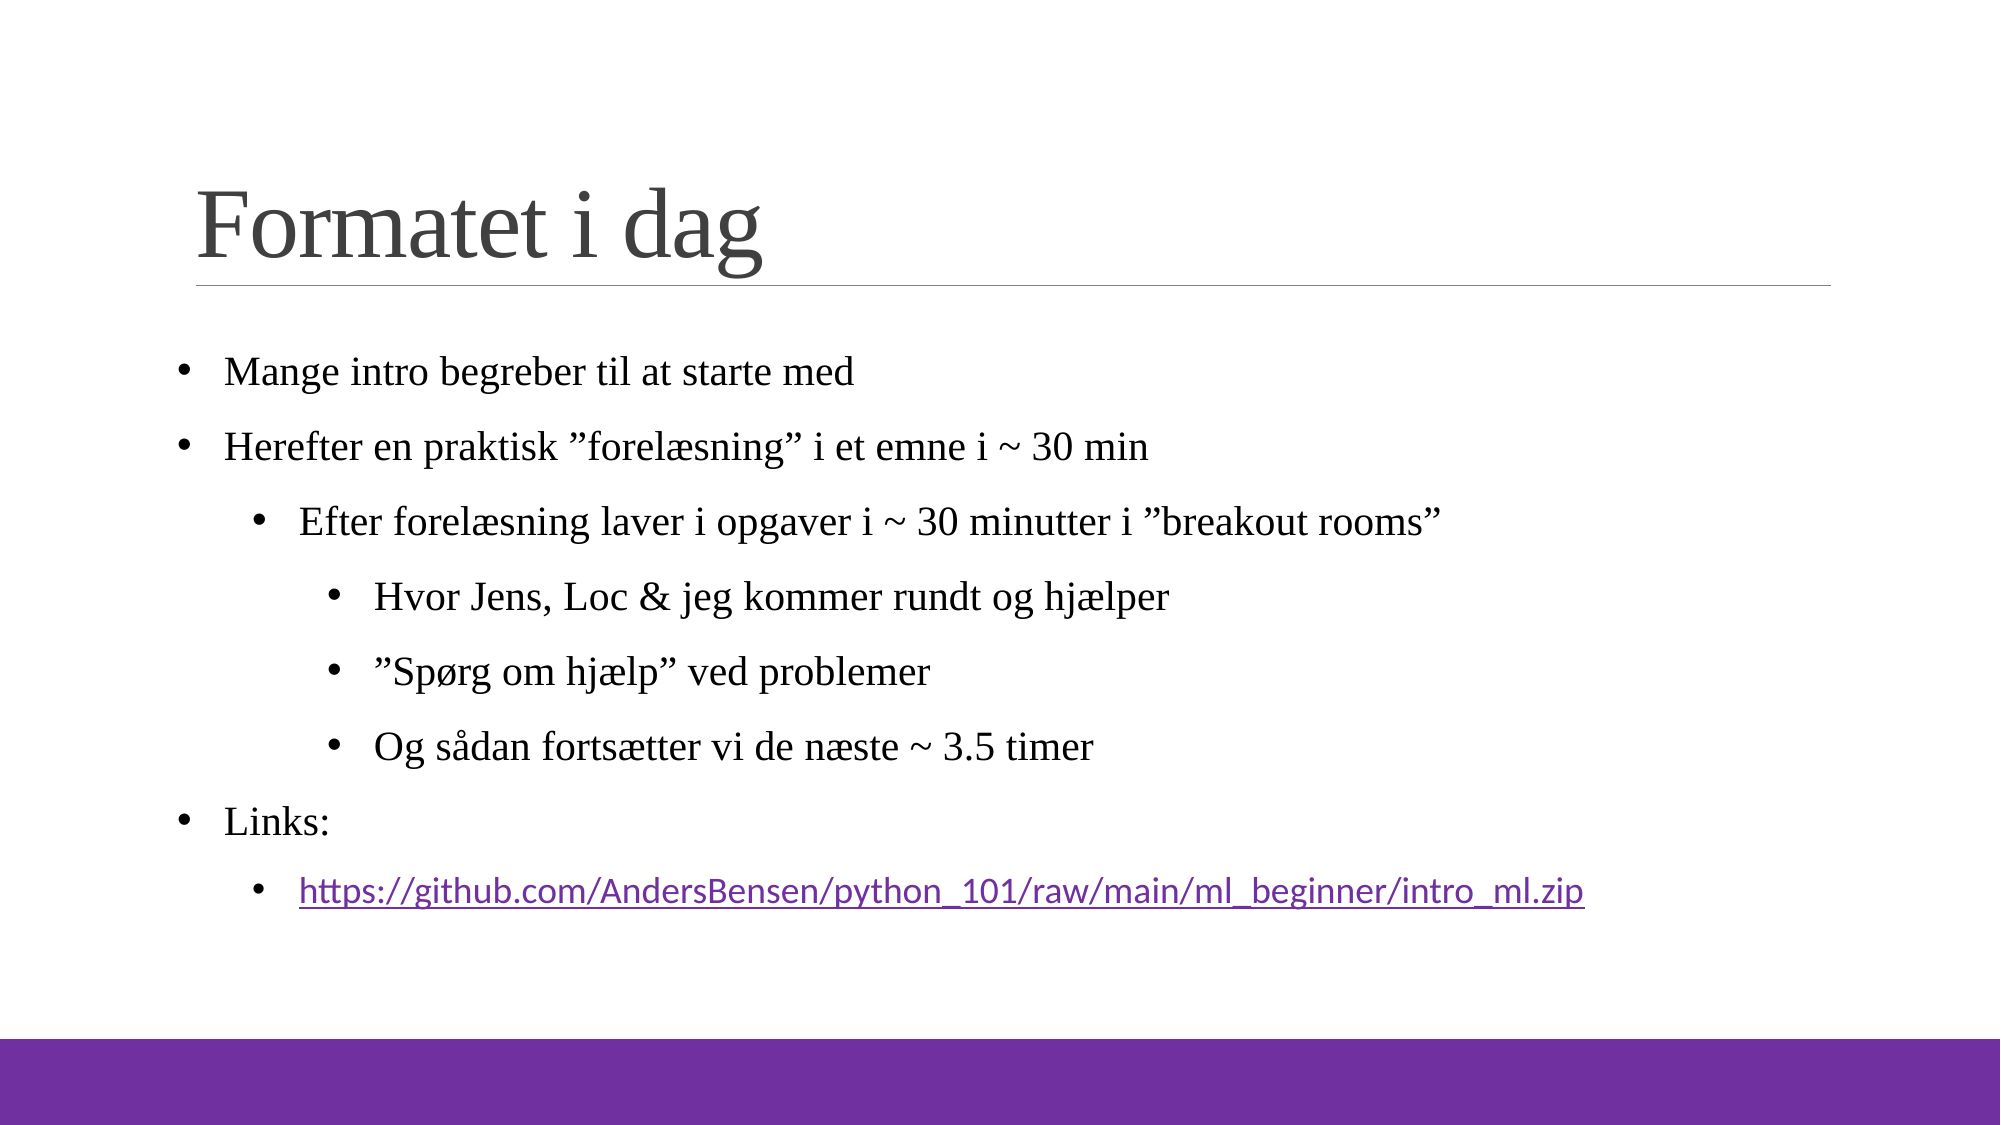

# Formatet i dag
Mange intro begreber til at starte med
Herefter en praktisk ”forelæsning” i et emne i ~ 30 min
Efter forelæsning laver i opgaver i ~ 30 minutter i ”breakout rooms”
Hvor Jens, Loc & jeg kommer rundt og hjælper
”Spørg om hjælp” ved problemer
Og sådan fortsætter vi de næste ~ 3.5 timer
Links:
https://github.com/AndersBensen/python_101/raw/main/ml_beginner/intro_ml.zip